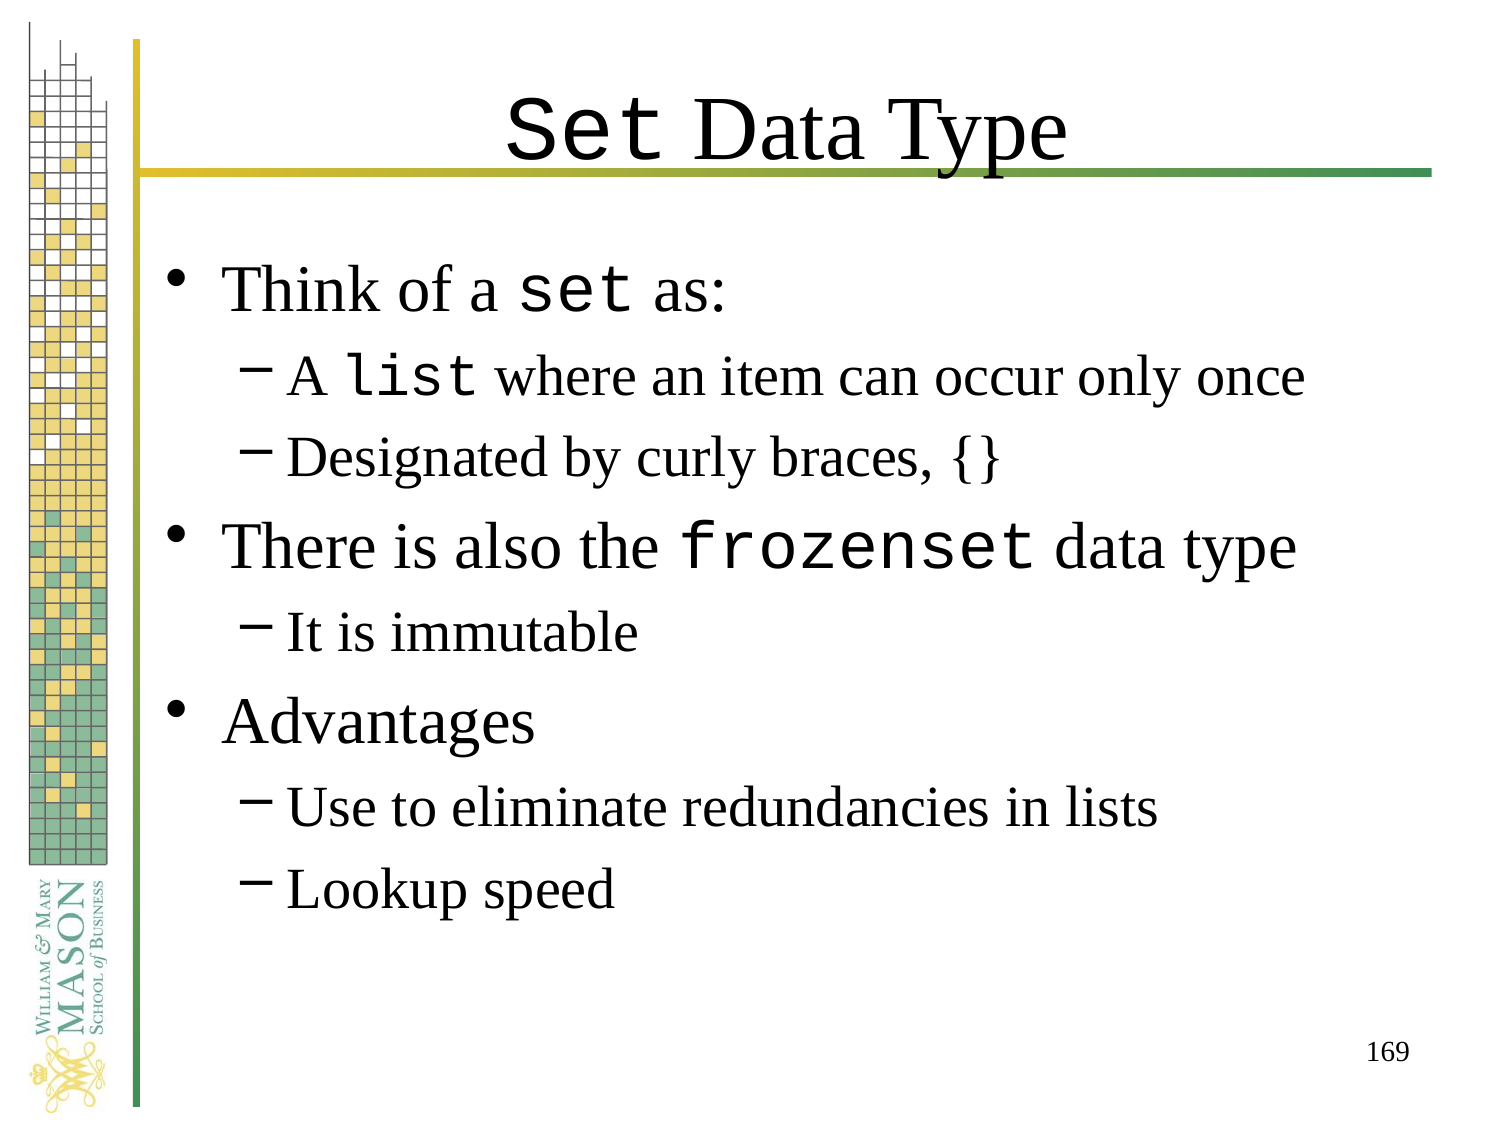

# Set Data Type
Think of a set as:
A list where an item can occur only once
Designated by curly braces, {}
There is also the frozenset data type
It is immutable
Advantages
Use to eliminate redundancies in lists
Lookup speed

169